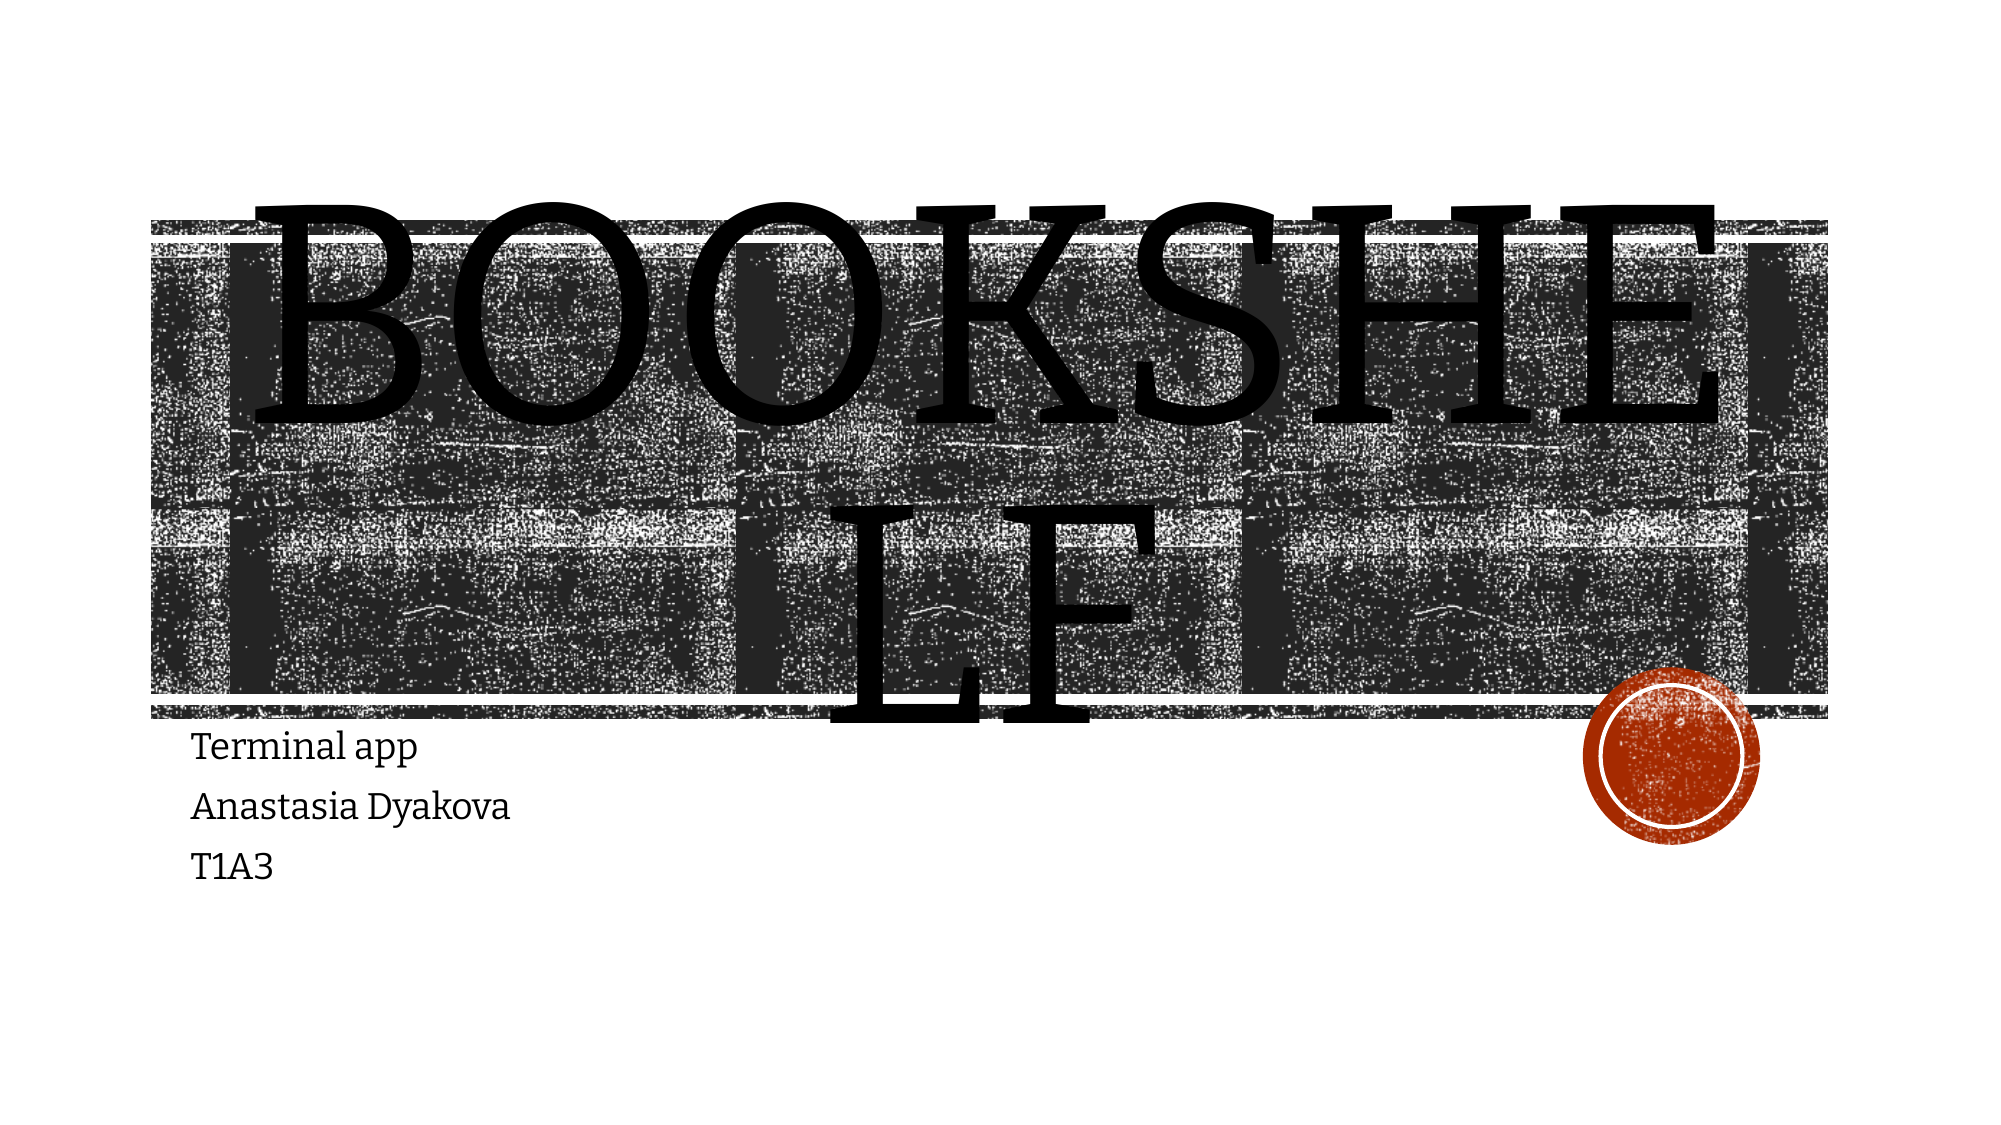

# BOOKSHELF
Terminal app
Anastasia Dyakova
T1A3